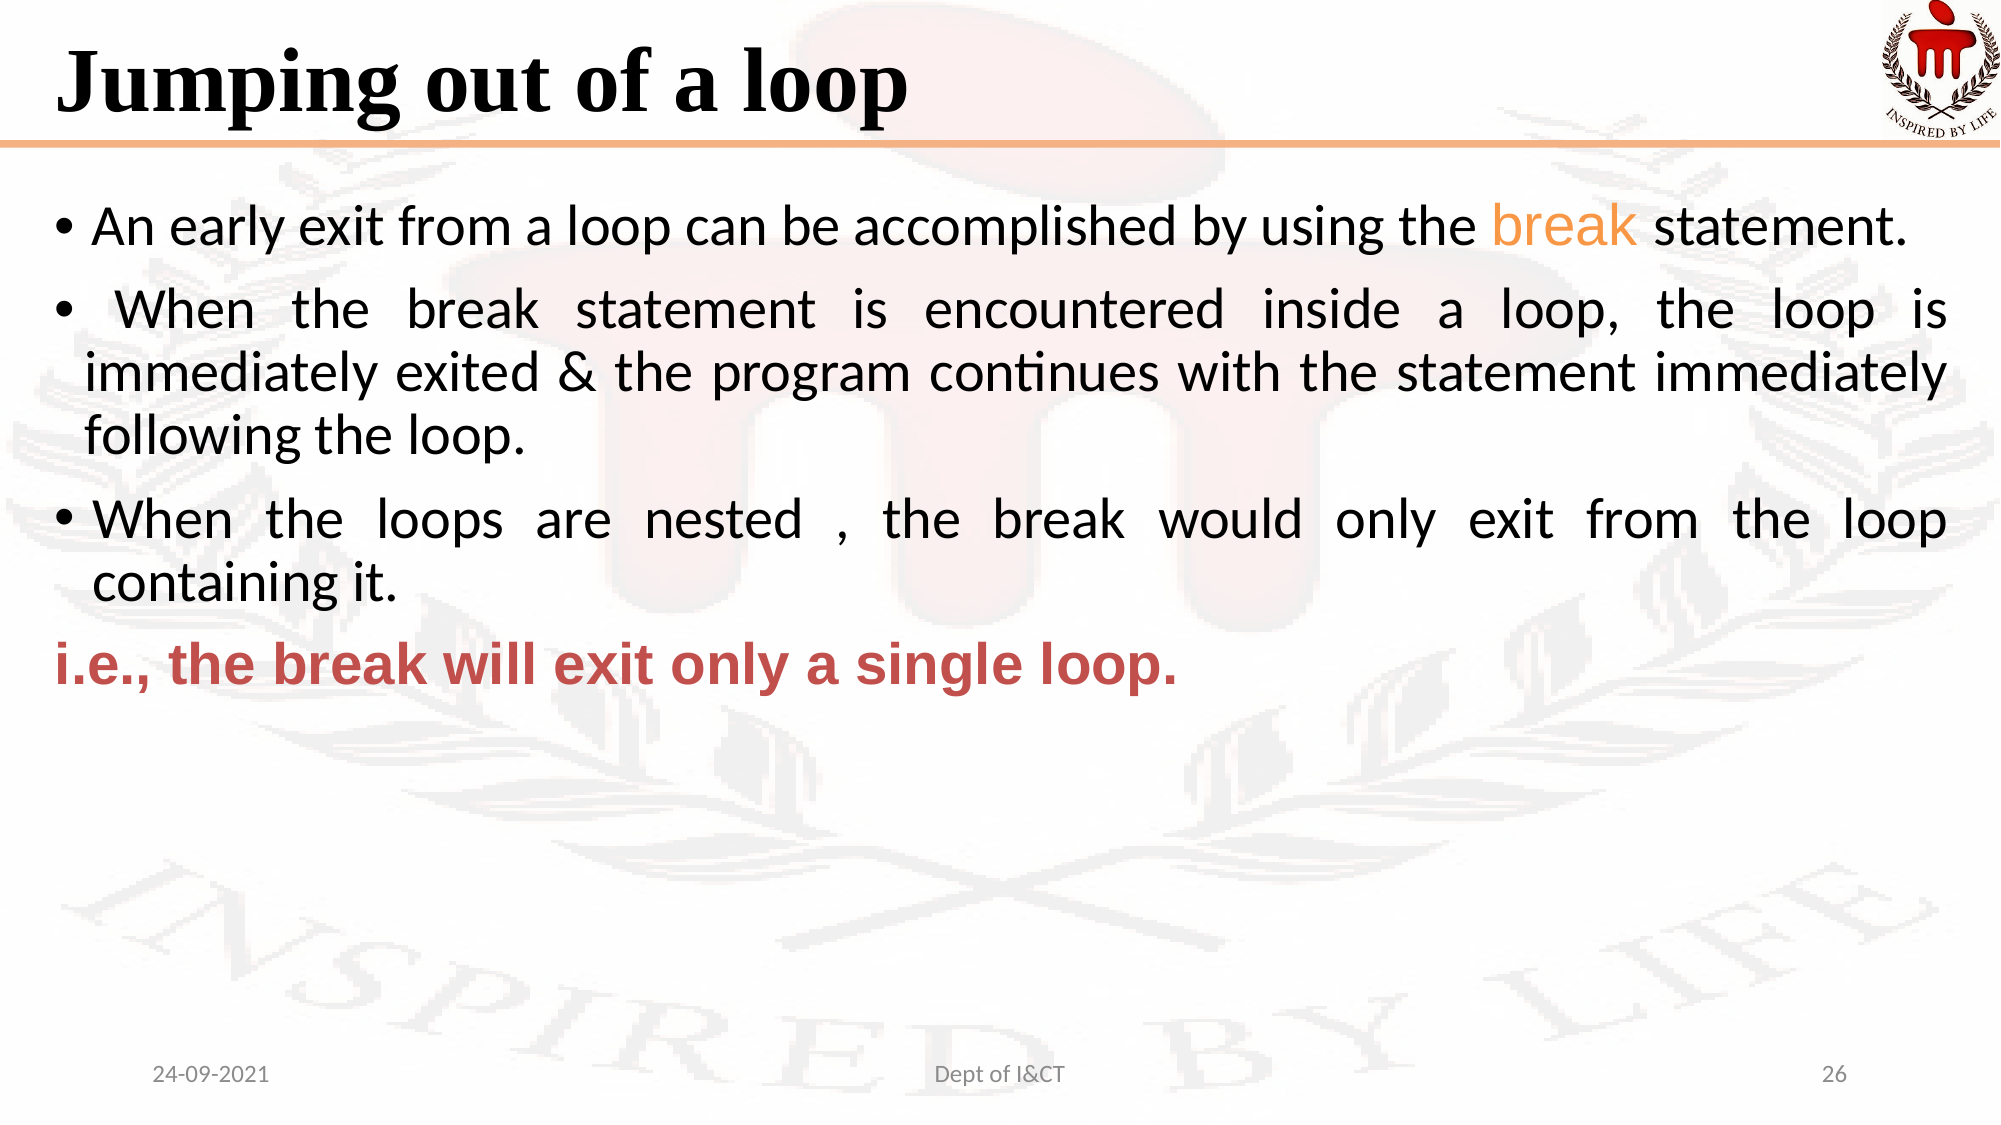

# Jumping out of a loop
• An early exit from a loop can be accomplished by using the break statement.
• When the break statement is encountered inside a loop, the loop is immediately exited & the program continues with the statement immediately following the loop.
When the loops are nested , the break would only exit from the loop containing it.
i.e., the break will exit only a single loop.
24-09-2021
Dept of I&CT
26